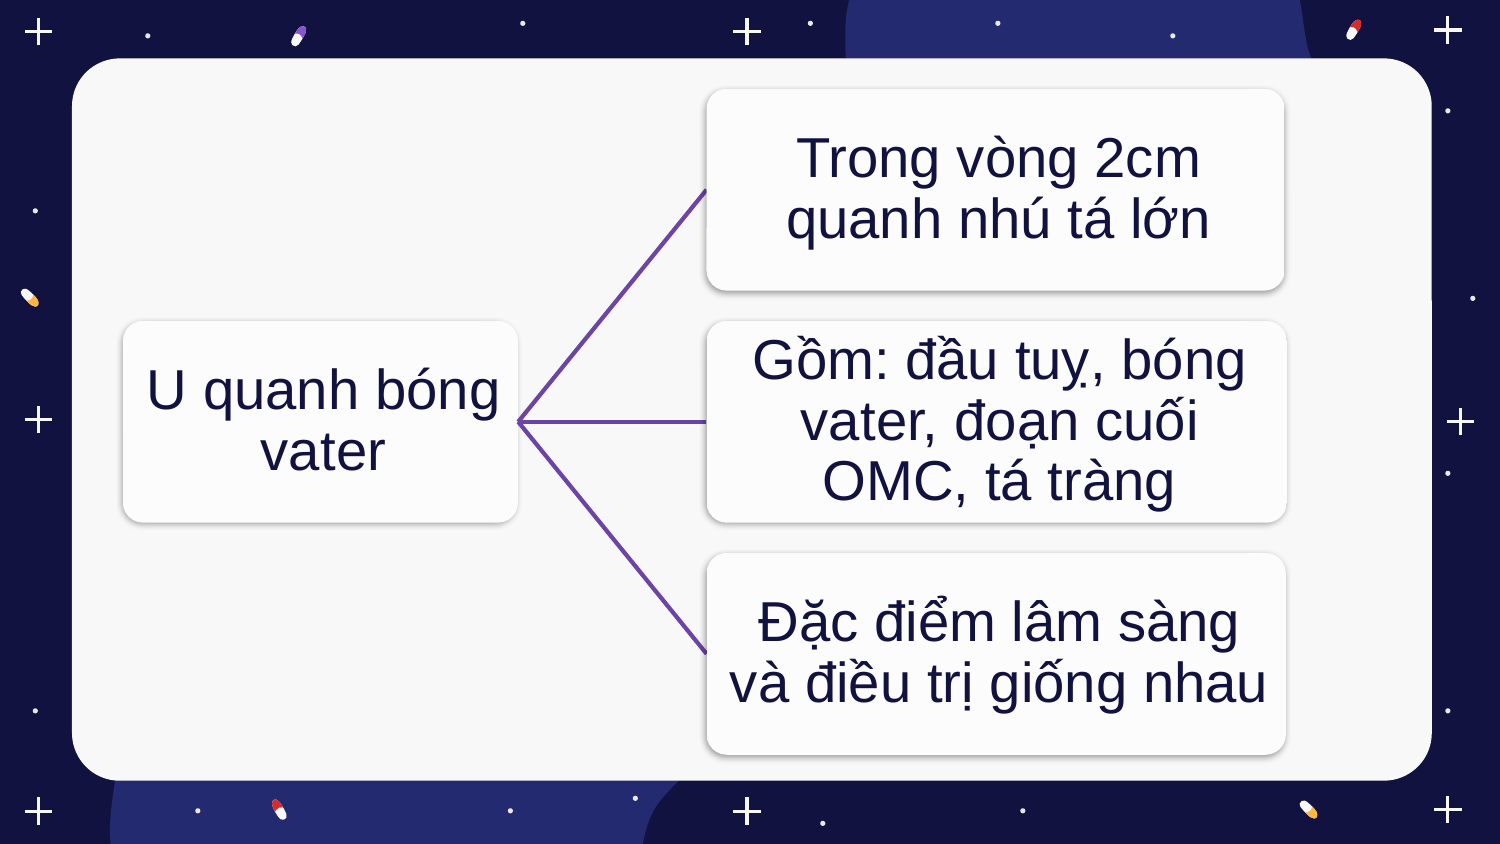

U quanh bóng vater

Trong vòng 2cm quanh nhú tá lớn

Gồm: đầu tuỵ, bóng vater, đoạn cuối OMC, tá tràng

Đặc điểm lâm sàng và điều trị giống nhau
#